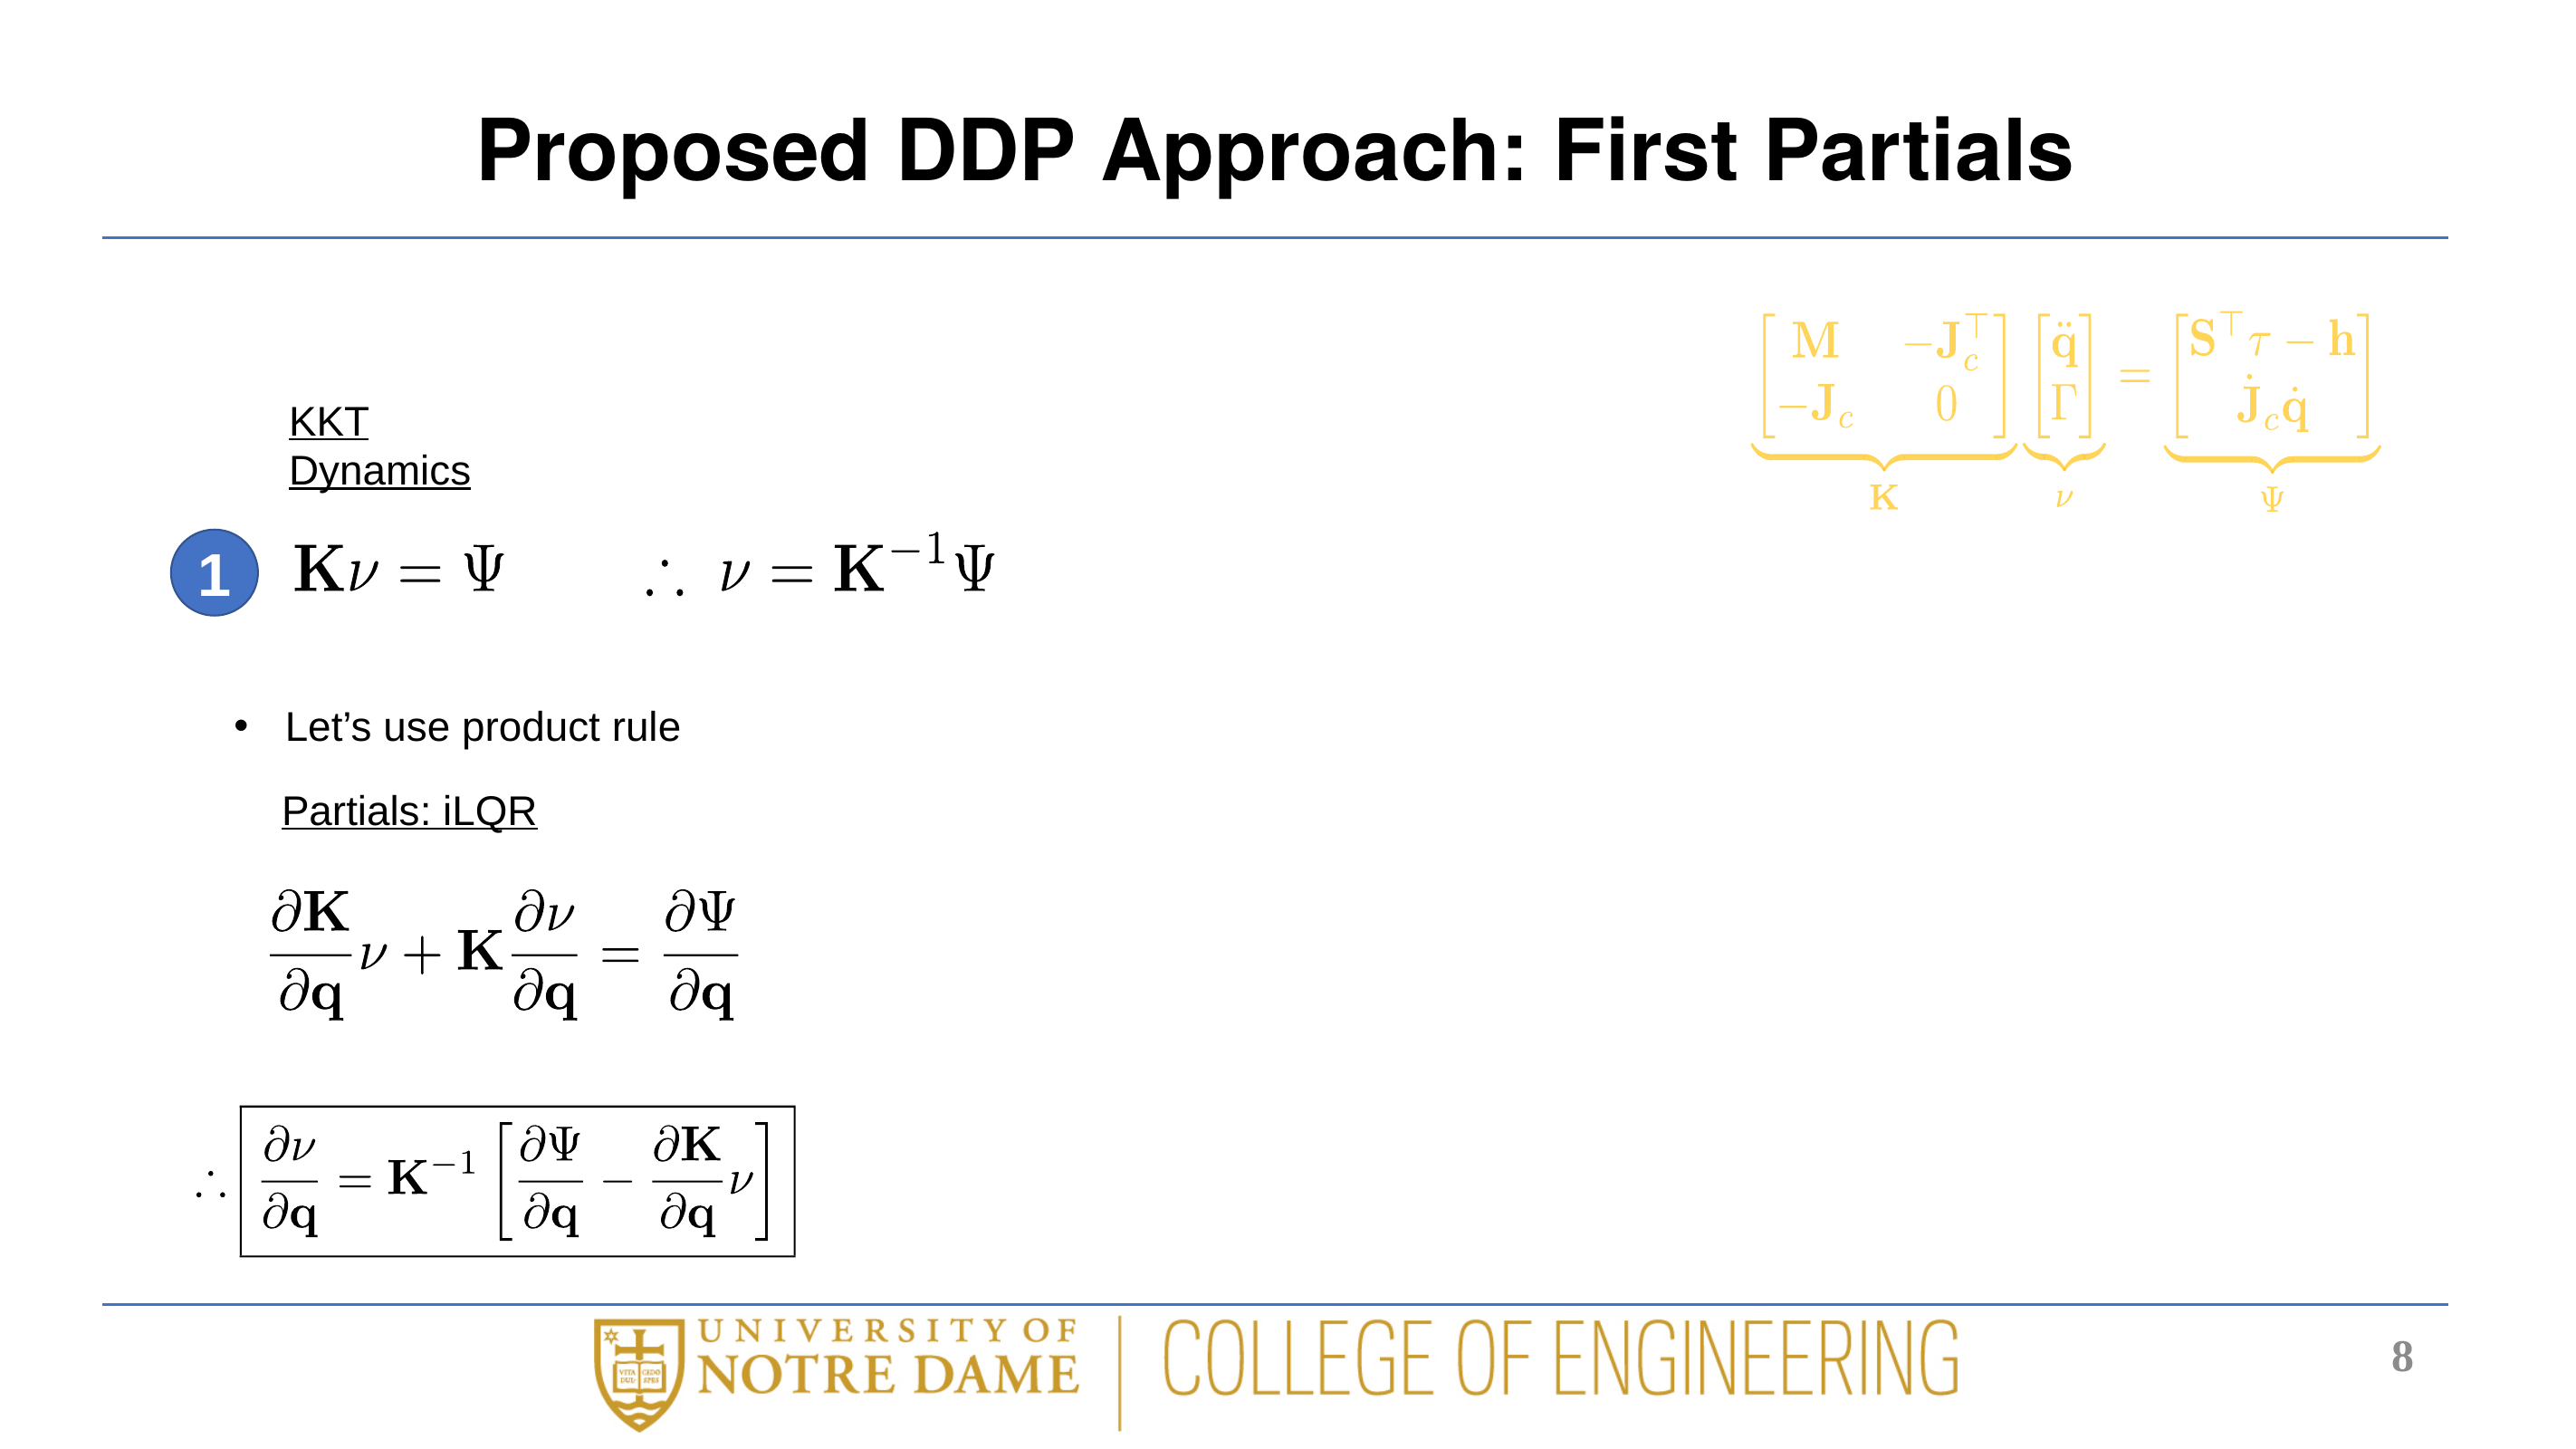

# Proposed DDP Approach: First Partials

KKT Dynamics
1

Let’s use product rule
Partials: iLQR

8